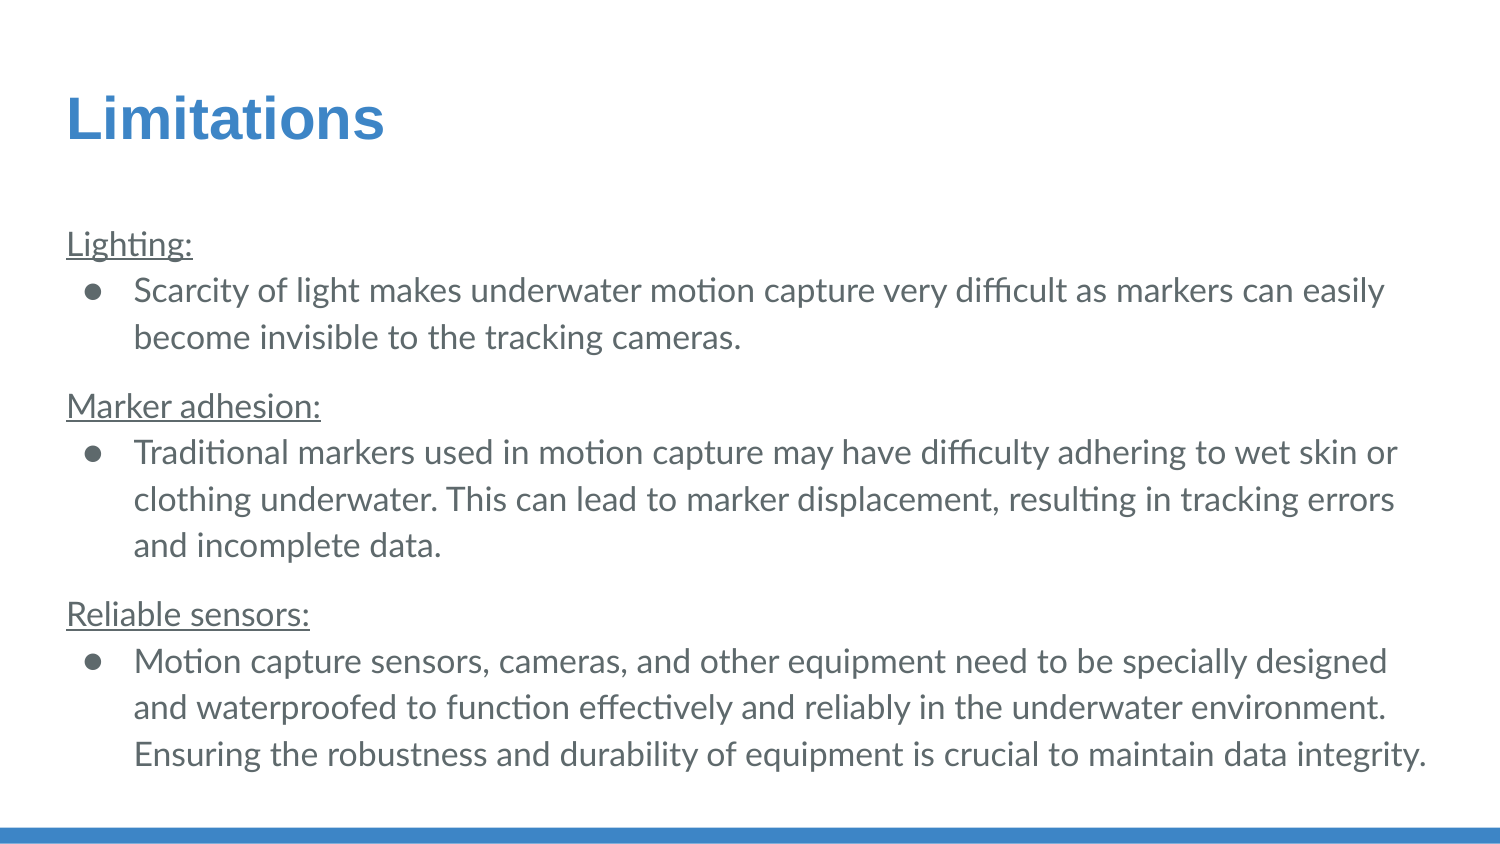

# Limitations
Lighting:
Scarcity of light makes underwater motion capture very difficult as markers can easily become invisible to the tracking cameras.
Marker adhesion:
Traditional markers used in motion capture may have difficulty adhering to wet skin or clothing underwater. This can lead to marker displacement, resulting in tracking errors and incomplete data.
Reliable sensors:
Motion capture sensors, cameras, and other equipment need to be specially designed and waterproofed to function effectively and reliably in the underwater environment. Ensuring the robustness and durability of equipment is crucial to maintain data integrity.